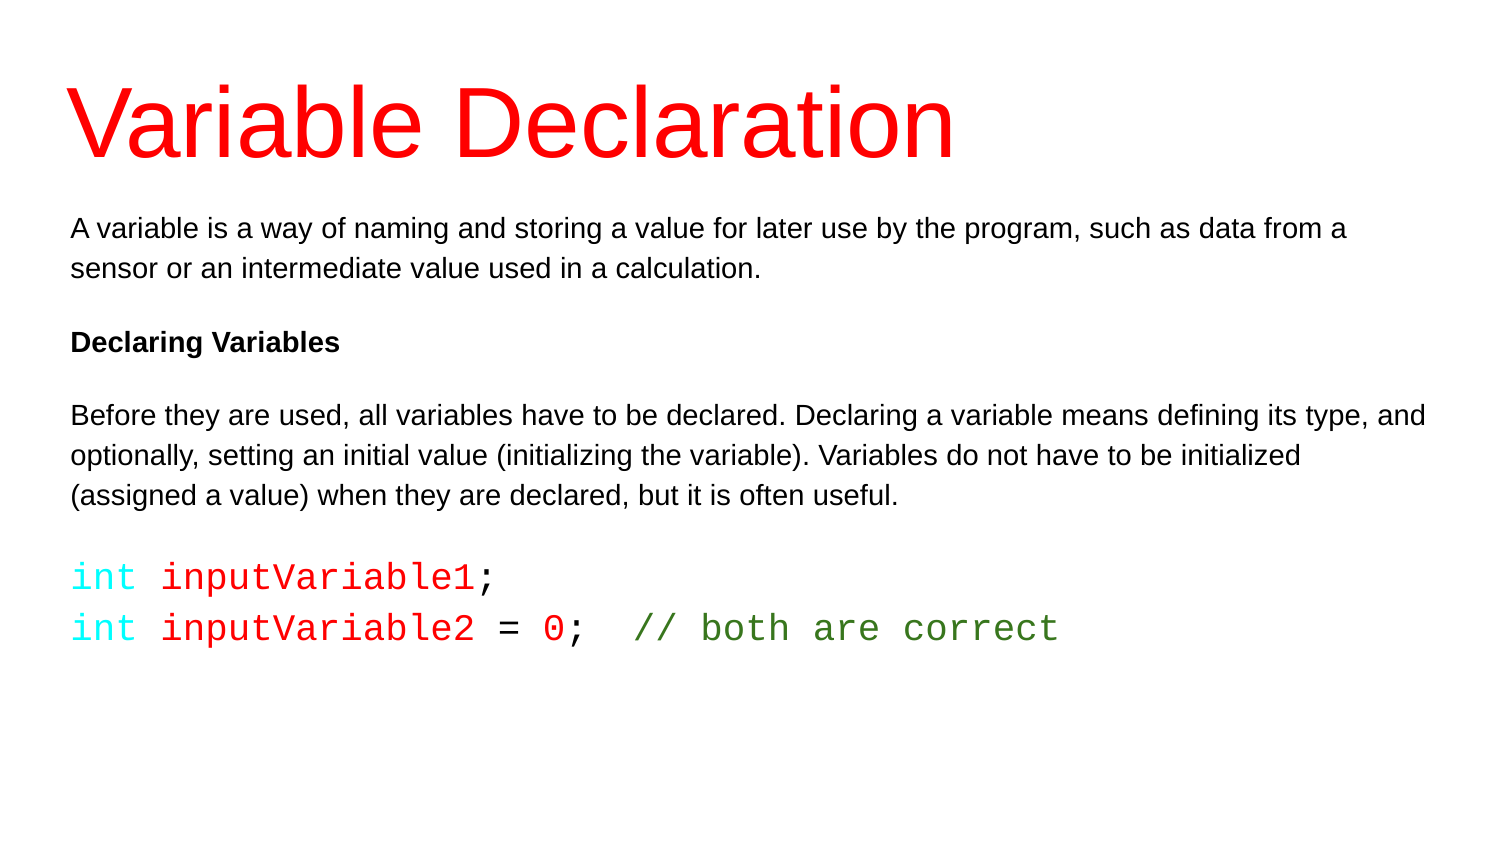

# Variable Declaration
A variable is a way of naming and storing a value for later use by the program, such as data from a sensor or an intermediate value used in a calculation.
Declaring Variables
Before they are used, all variables have to be declared. Declaring a variable means defining its type, and optionally, setting an initial value (initializing the variable). Variables do not have to be initialized (assigned a value) when they are declared, but it is often useful.
int inputVariable1;
int inputVariable2 = 0;  // both are correct